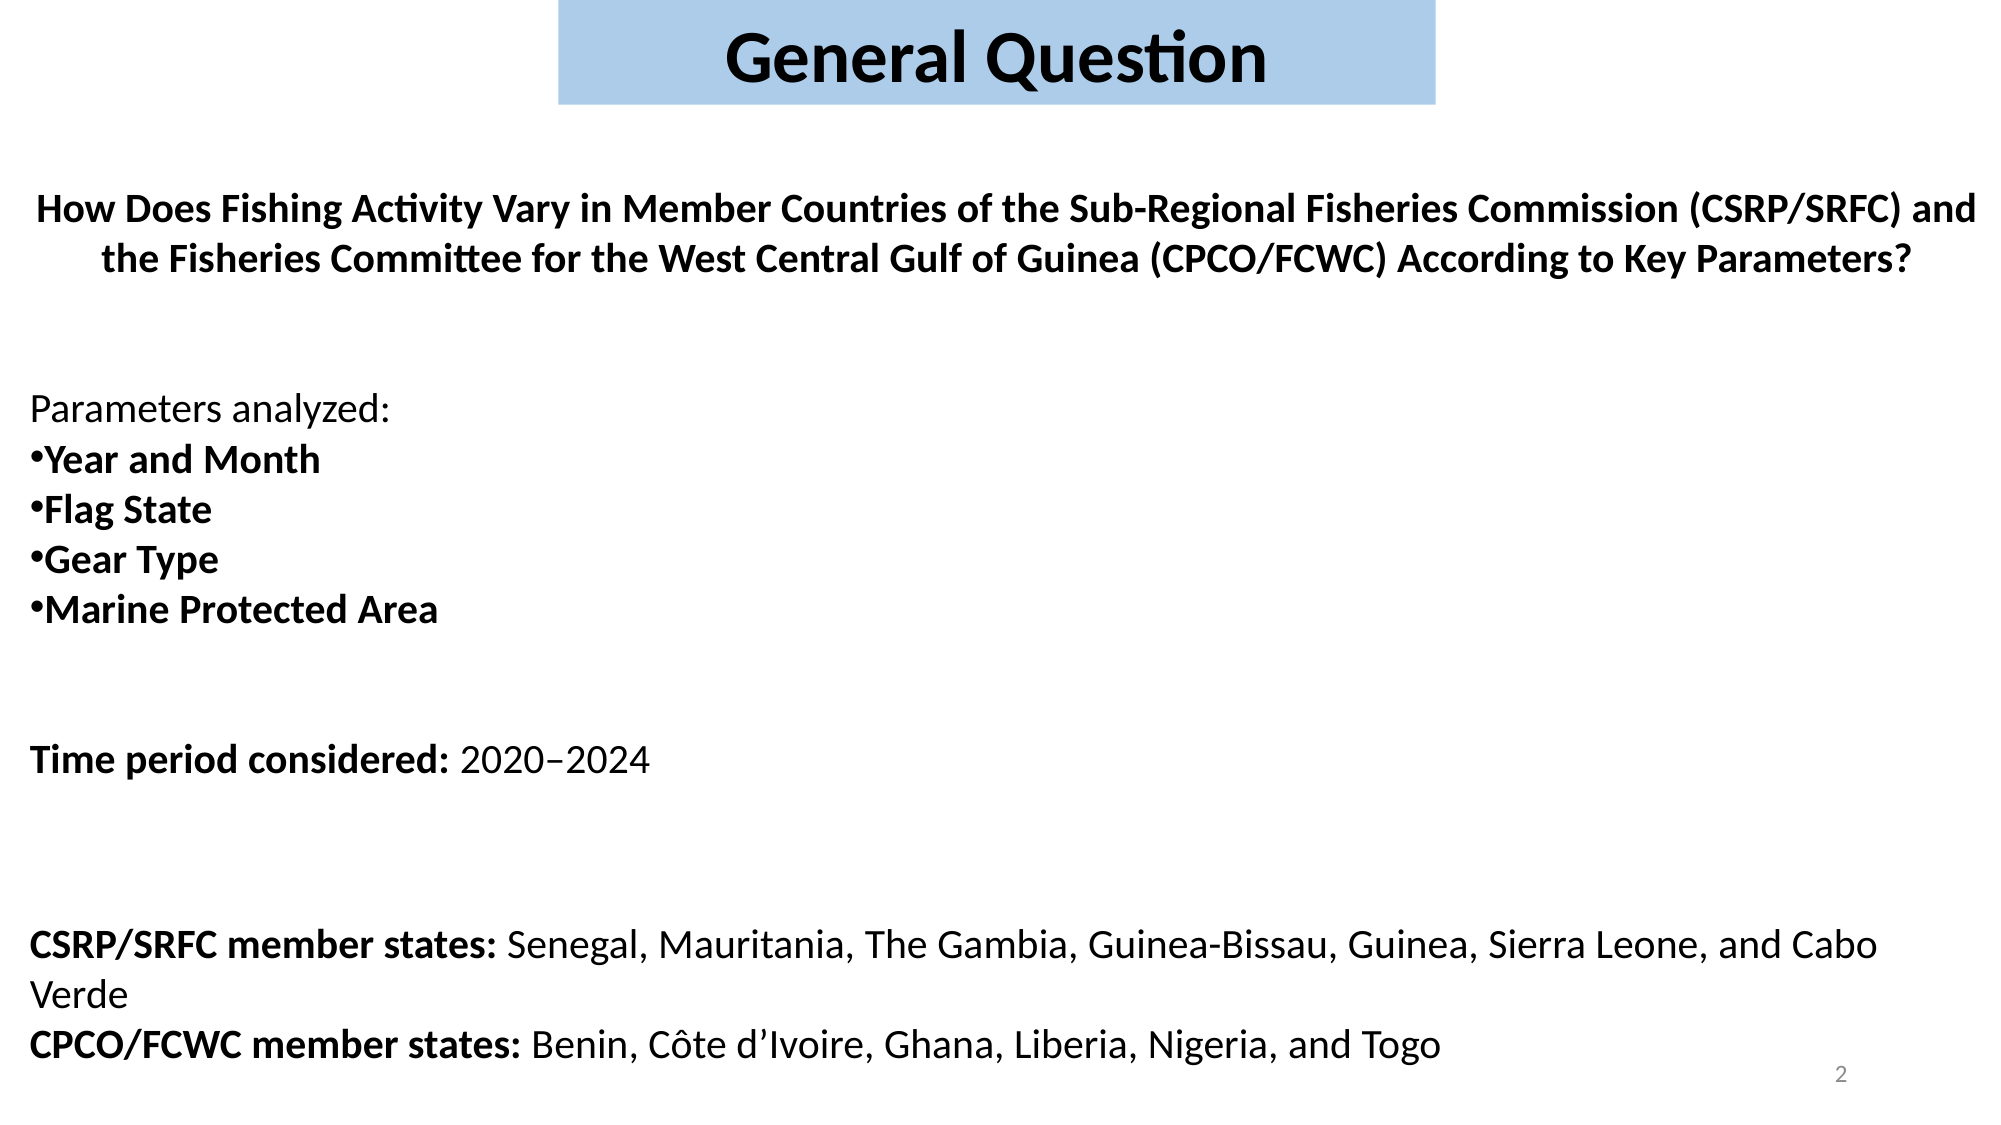

General Question
How Does Fishing Activity Vary in Member Countries of the Sub-Regional Fisheries Commission (CSRP/SRFC) and the Fisheries Committee for the West Central Gulf of Guinea (CPCO/FCWC) According to Key Parameters?

Parameters analyzed:
Year and Month
Flag State
Gear Type
Marine Protected Area

Time period considered: 2020–2024

CSRP/SRFC member states: Senegal, Mauritania, The Gambia, Guinea-Bissau, Guinea, Sierra Leone, and Cabo Verde
CPCO/FCWC member states: Benin, Côte d’Ivoire, Ghana, Liberia, Nigeria, and Togo
2